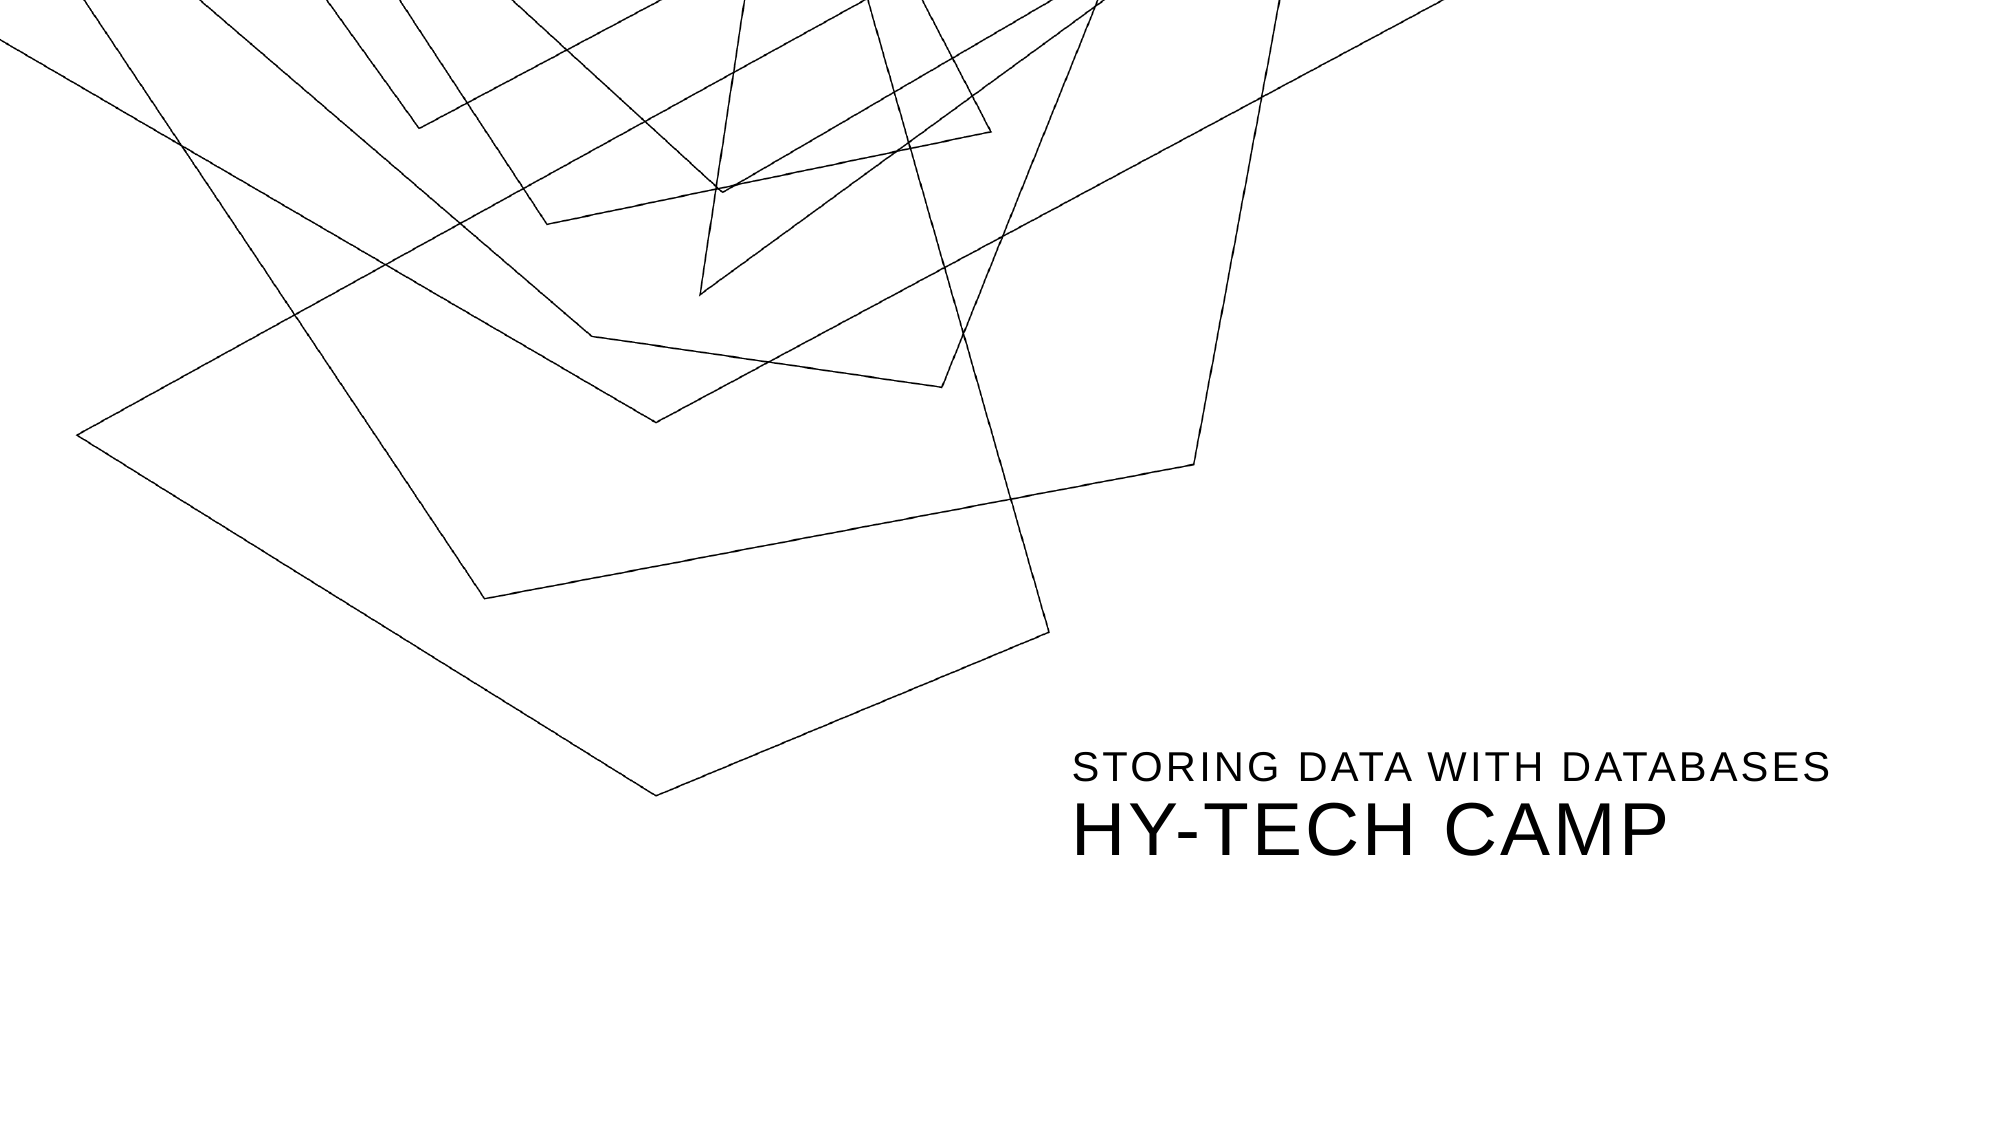

# Storing Data with Databases Hy-Tech Camp